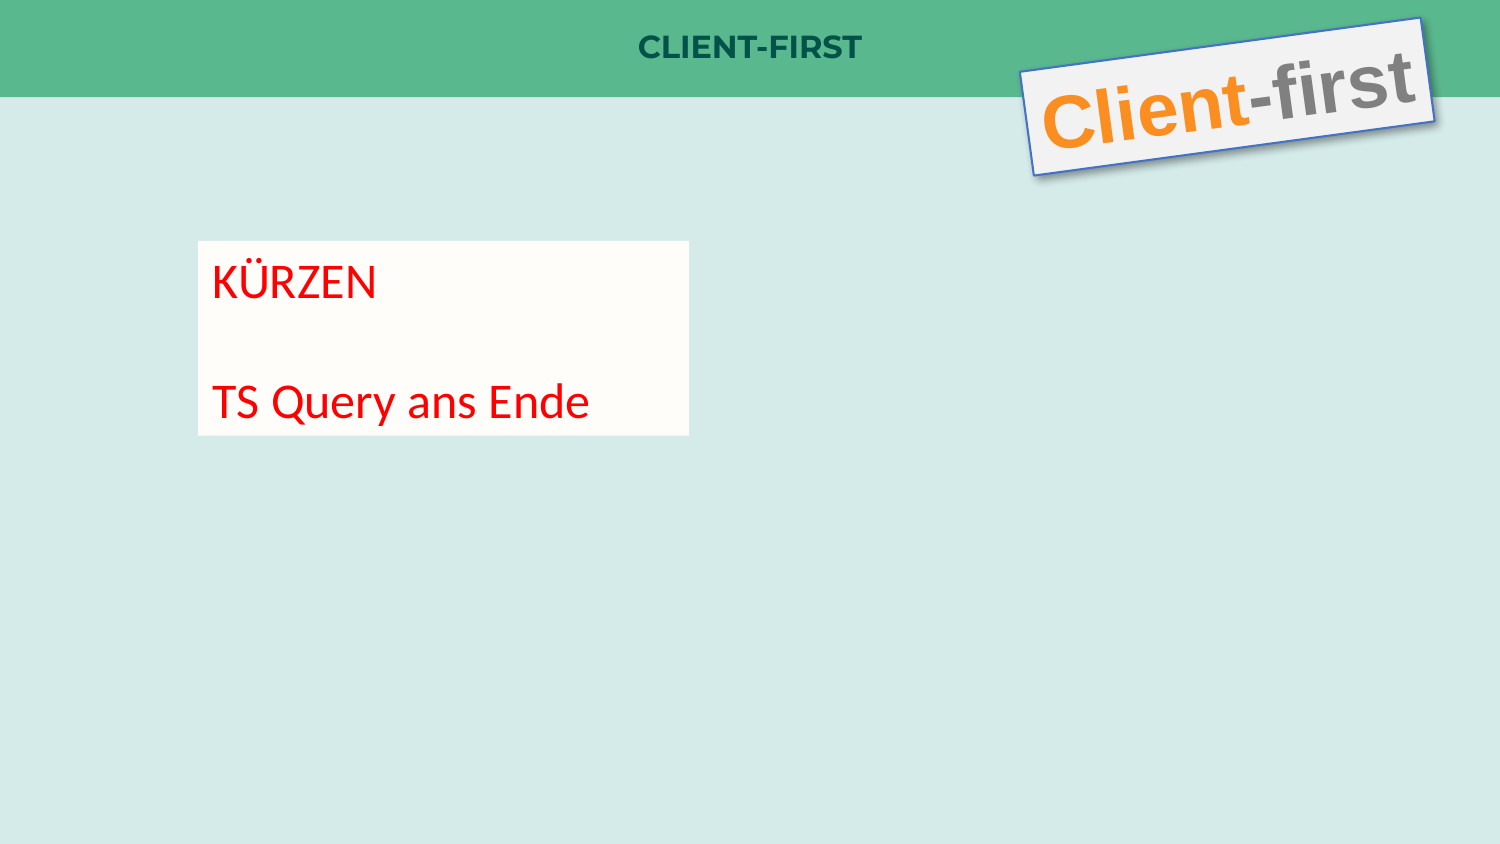

# Client-first
Client-first
KÜRZEN

TS Query ans Ende